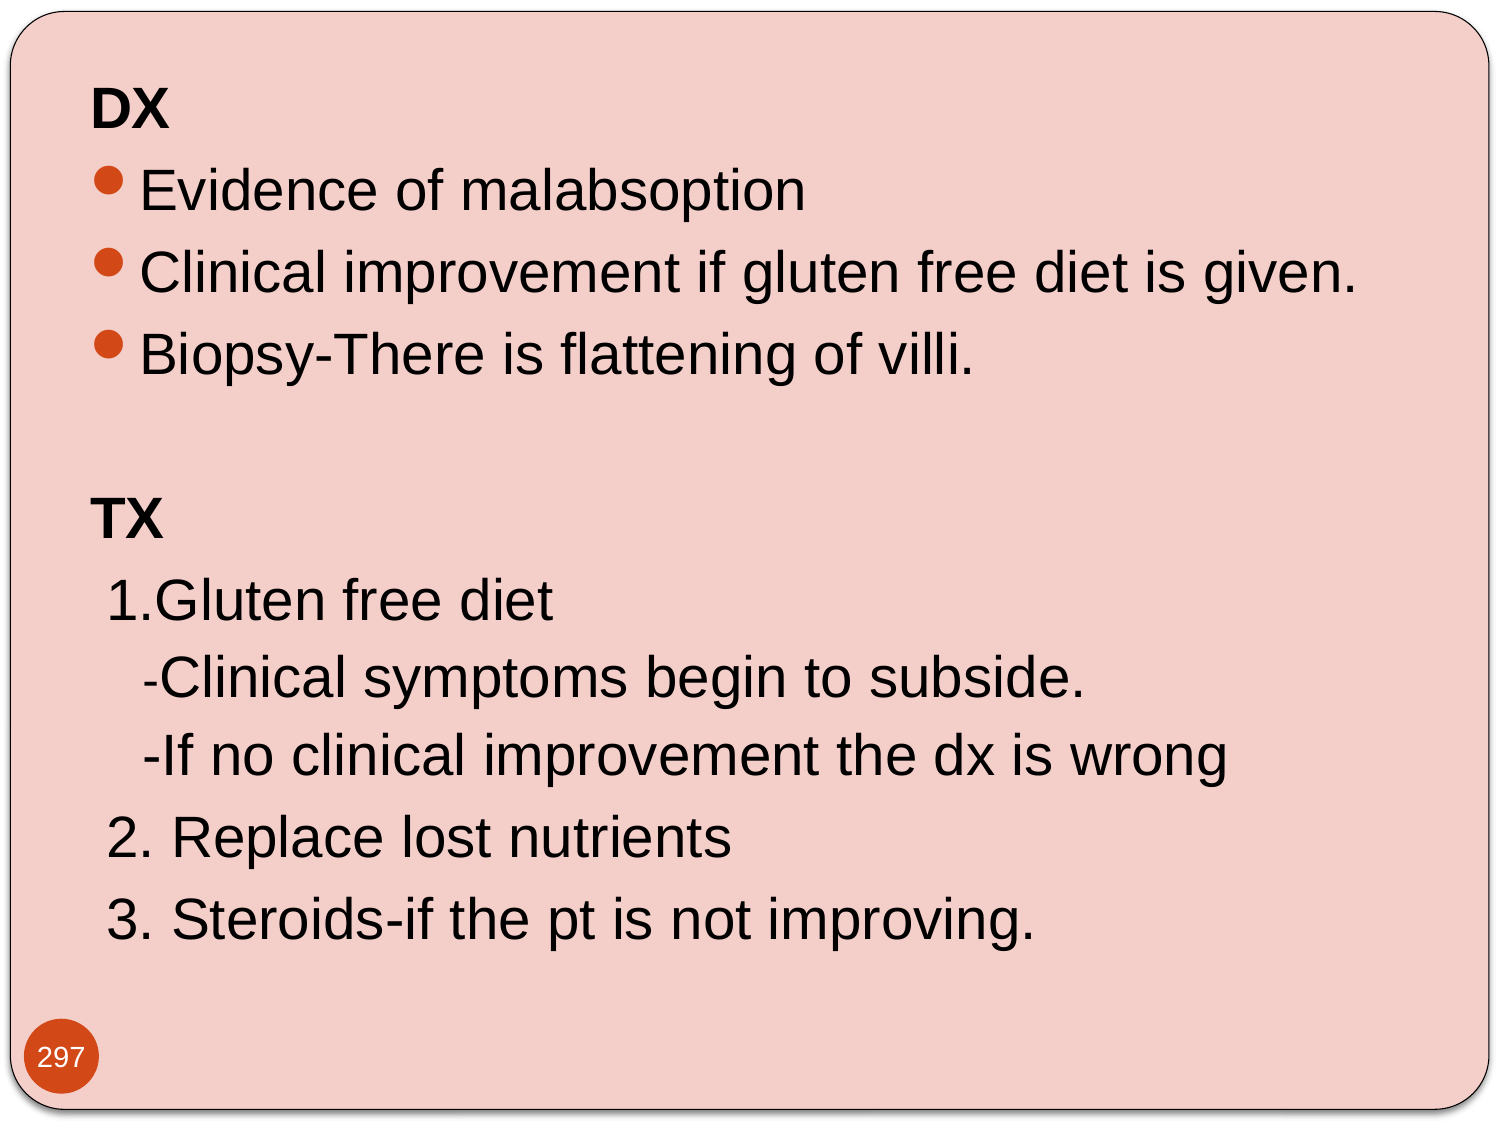

DX
Evidence of malabsoption
Clinical improvement if gluten free diet is given.
Biopsy-There is flattening of villi.

TX
 1.Gluten free diet
-Clinical symptoms begin to subside.
-If no clinical improvement the dx is wrong
 2. Replace lost nutrients
 3. Steroids-if the pt is not improving.
297